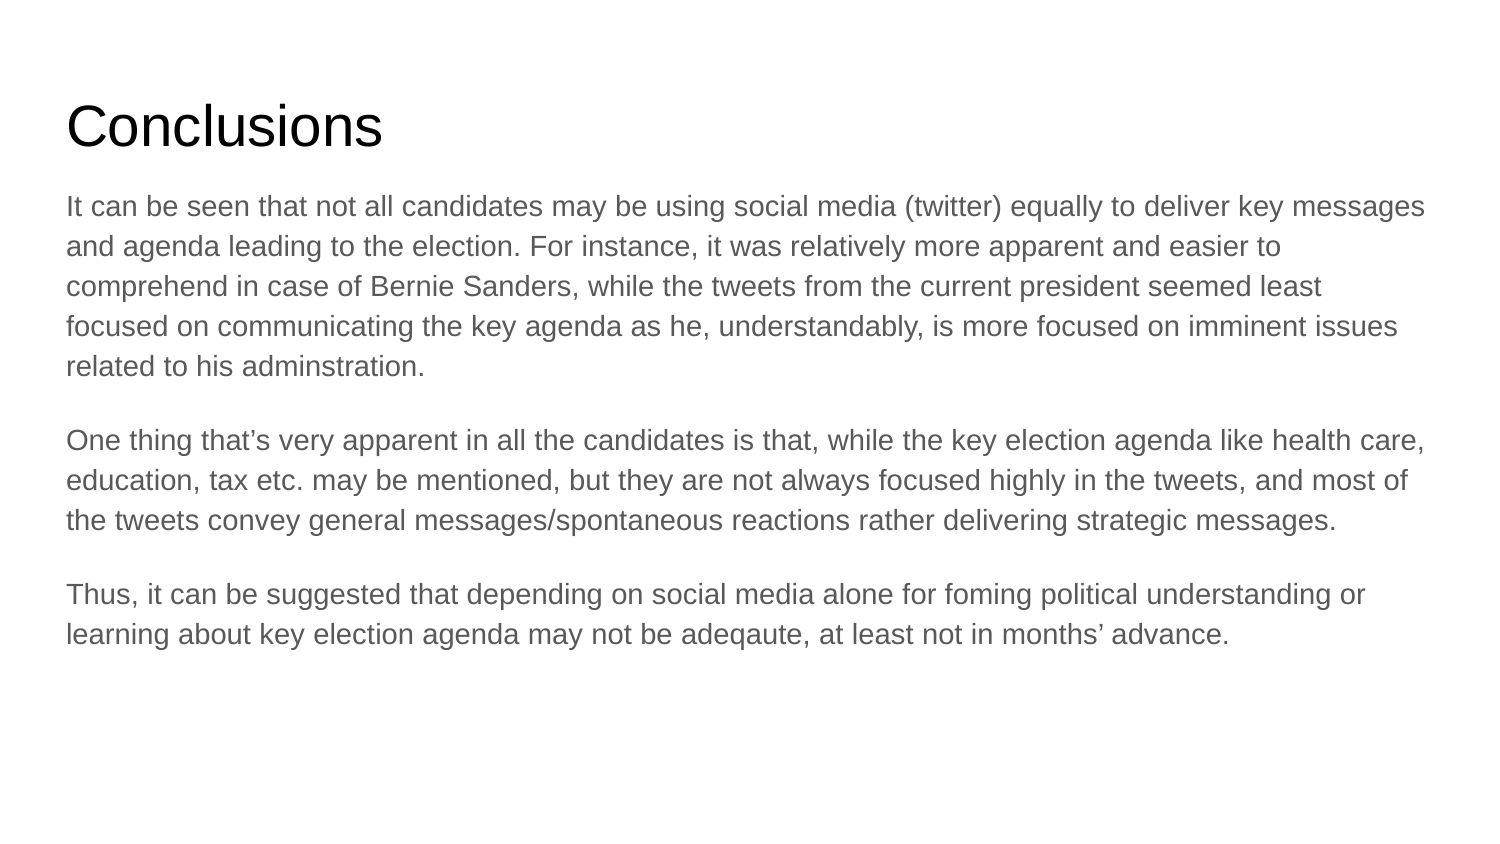

# Conclusions
It can be seen that not all candidates may be using social media (twitter) equally to deliver key messages and agenda leading to the election. For instance, it was relatively more apparent and easier to comprehend in case of Bernie Sanders, while the tweets from the current president seemed least focused on communicating the key agenda as he, understandably, is more focused on imminent issues related to his adminstration.
One thing that’s very apparent in all the candidates is that, while the key election agenda like health care, education, tax etc. may be mentioned, but they are not always focused highly in the tweets, and most of the tweets convey general messages/spontaneous reactions rather delivering strategic messages.
Thus, it can be suggested that depending on social media alone for foming political understanding or learning about key election agenda may not be adeqaute, at least not in months’ advance.